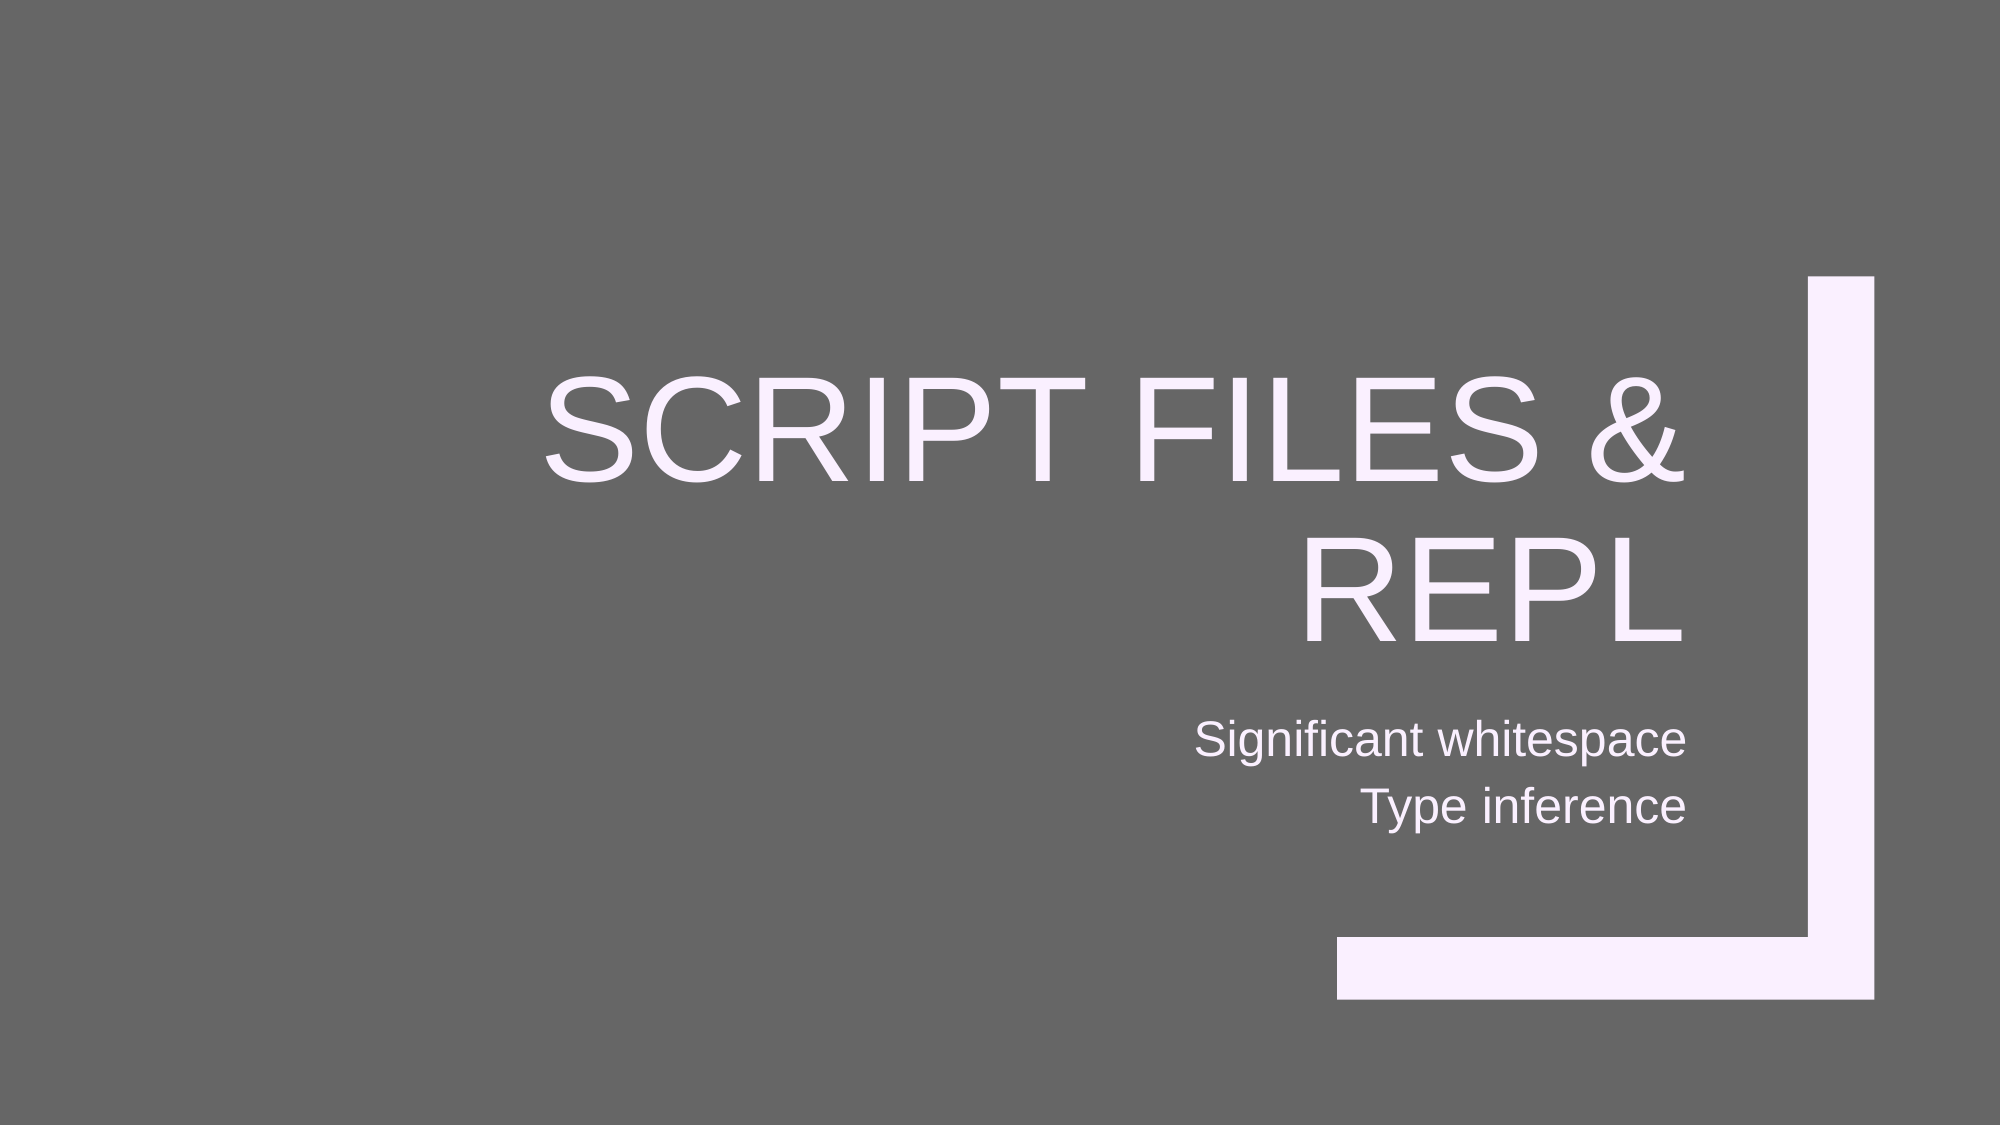

# Script Files & REPL
Significant whitespace
Type inference